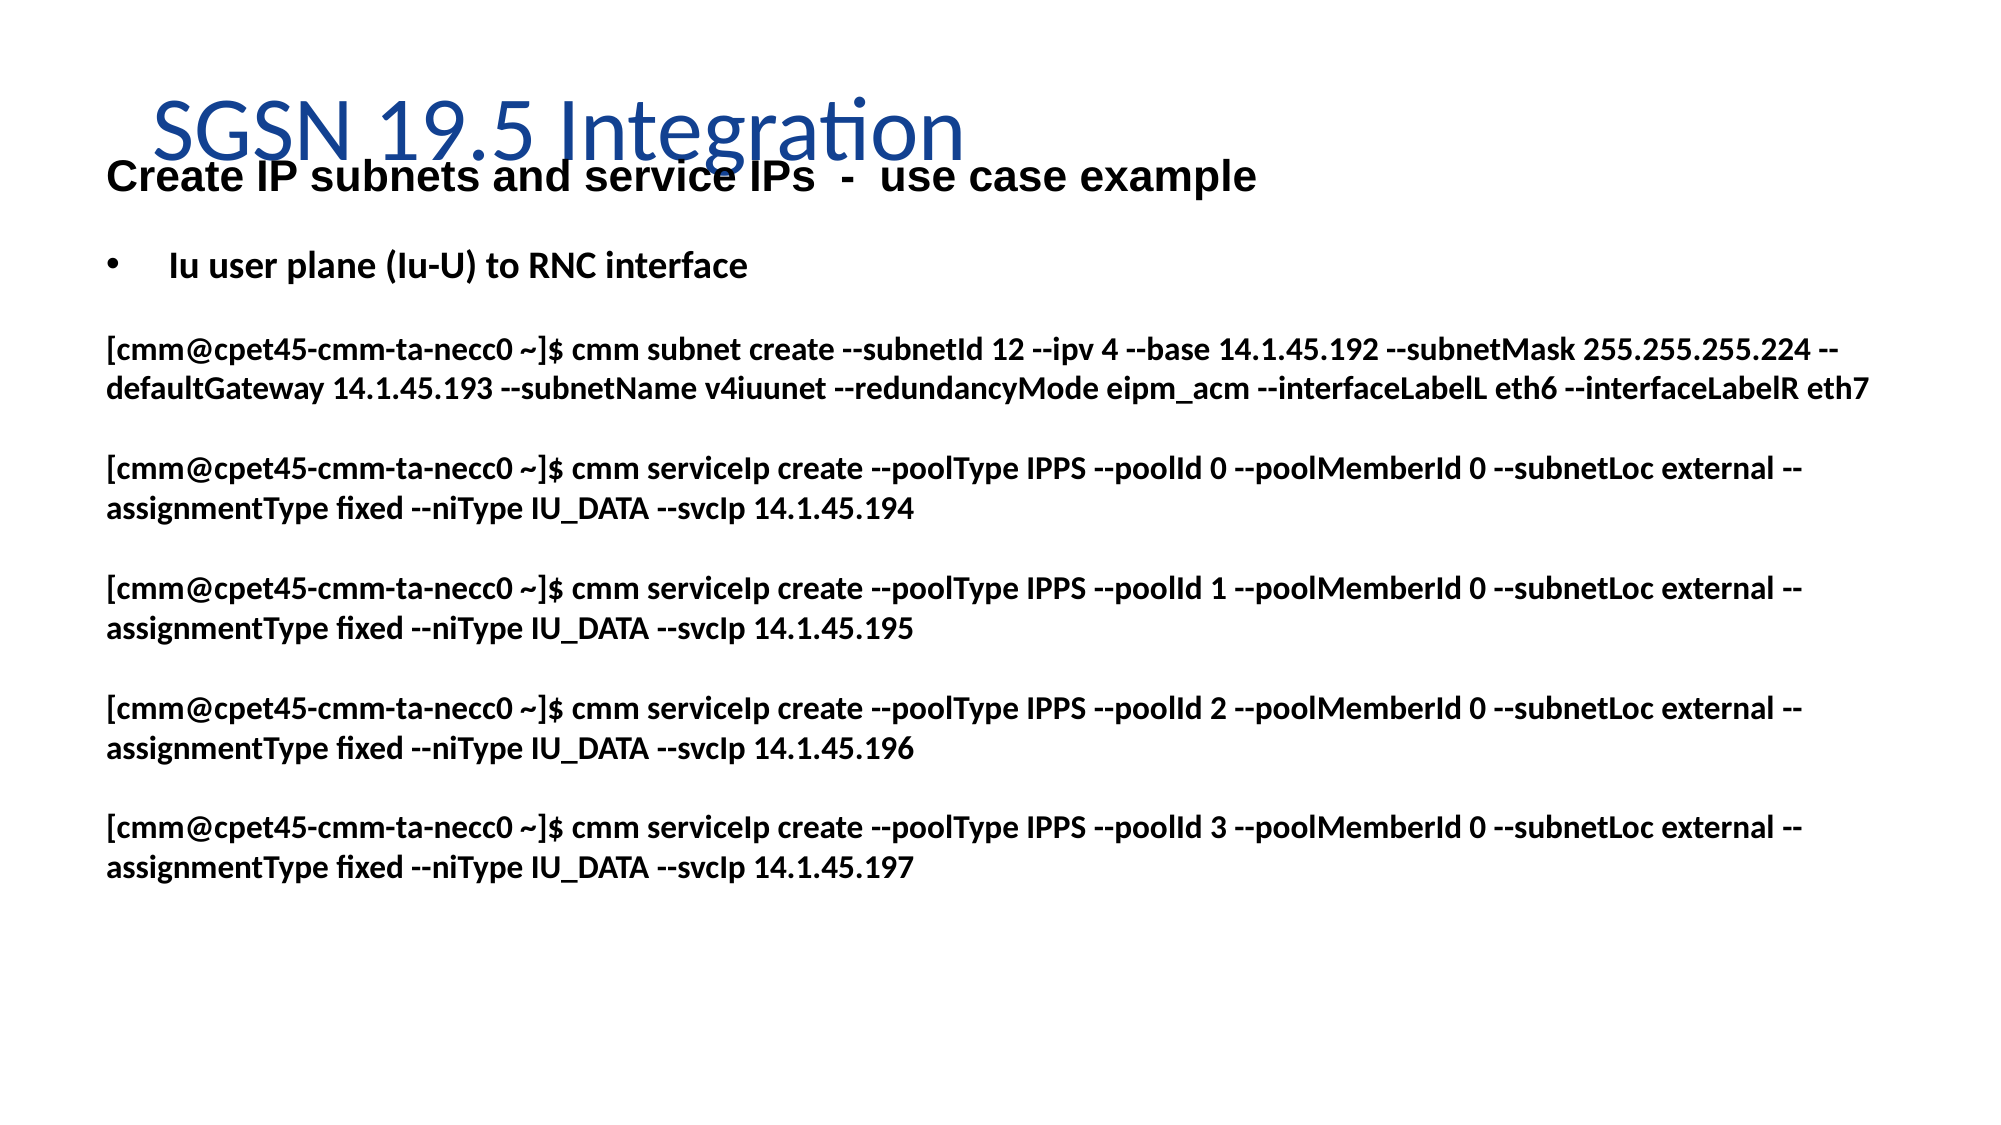

# SGSN 19.5 Integration
Create IP subnets and service IPs  -  use case example

Iu user plane (Iu-U) to RNC interface

[cmm@cpet45-cmm-ta-necc0 ~]$ cmm subnet create --subnetId 12 --ipv 4 --base 14.1.45.192 --subnetMask 255.255.255.224 --defaultGateway 14.1.45.193 --subnetName v4iuunet --redundancyMode eipm_acm --interfaceLabelL eth6 --interfaceLabelR eth7

[cmm@cpet45-cmm-ta-necc0 ~]$ cmm serviceIp create --poolType IPPS --poolId 0 --poolMemberId 0 --subnetLoc external --assignmentType fixed --niType IU_DATA --svcIp 14.1.45.194

[cmm@cpet45-cmm-ta-necc0 ~]$ cmm serviceIp create --poolType IPPS --poolId 1 --poolMemberId 0 --subnetLoc external --assignmentType fixed --niType IU_DATA --svcIp 14.1.45.195

[cmm@cpet45-cmm-ta-necc0 ~]$ cmm serviceIp create --poolType IPPS --poolId 2 --poolMemberId 0 --subnetLoc external --assignmentType fixed --niType IU_DATA --svcIp 14.1.45.196

[cmm@cpet45-cmm-ta-necc0 ~]$ cmm serviceIp create --poolType IPPS --poolId 3 --poolMemberId 0 --subnetLoc external --assignmentType fixed --niType IU_DATA --svcIp 14.1.45.197